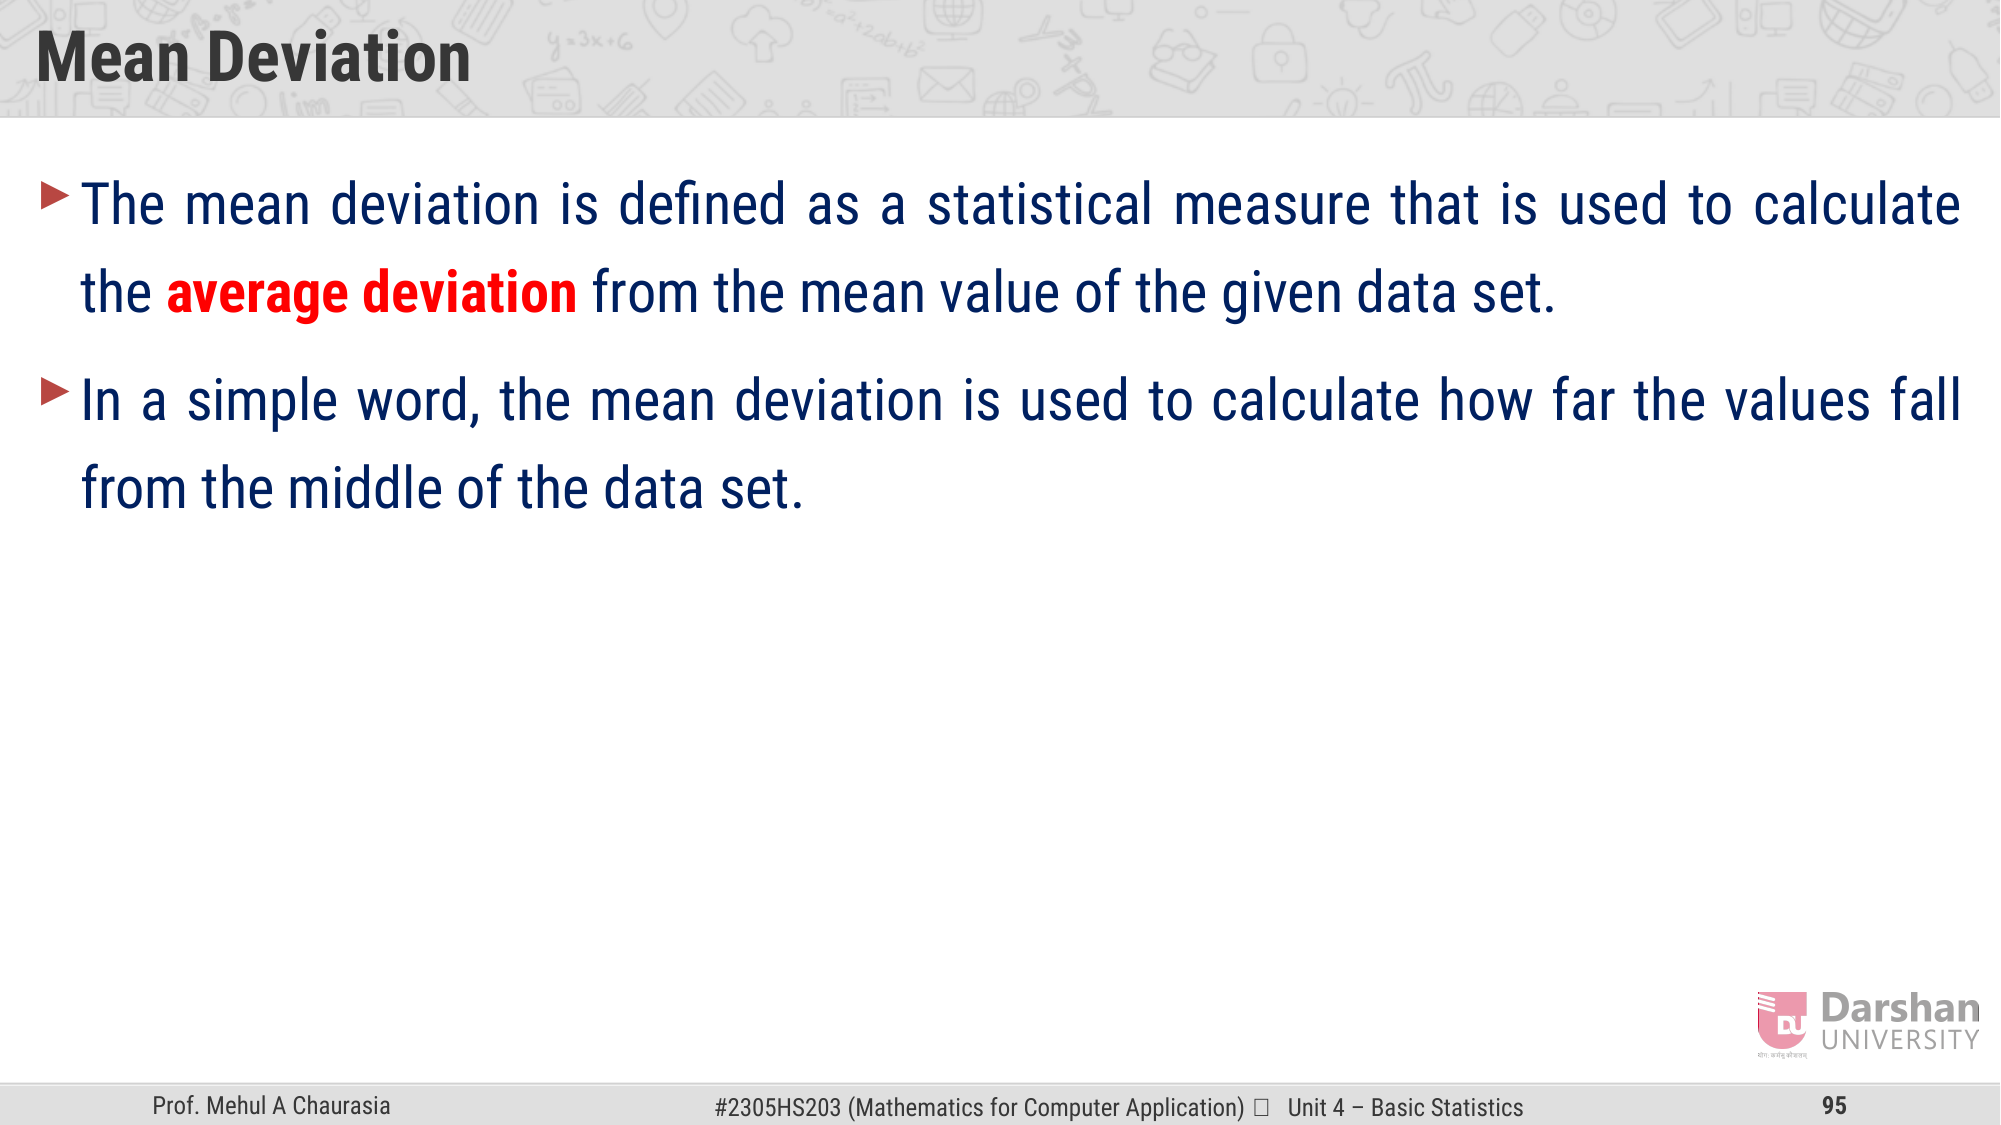

# Mean Deviation
The mean deviation is defined as a statistical measure that is used to calculate the average deviation from the mean value of the given data set.
In a simple word, the mean deviation is used to calculate how far the values fall from the middle of the data set.